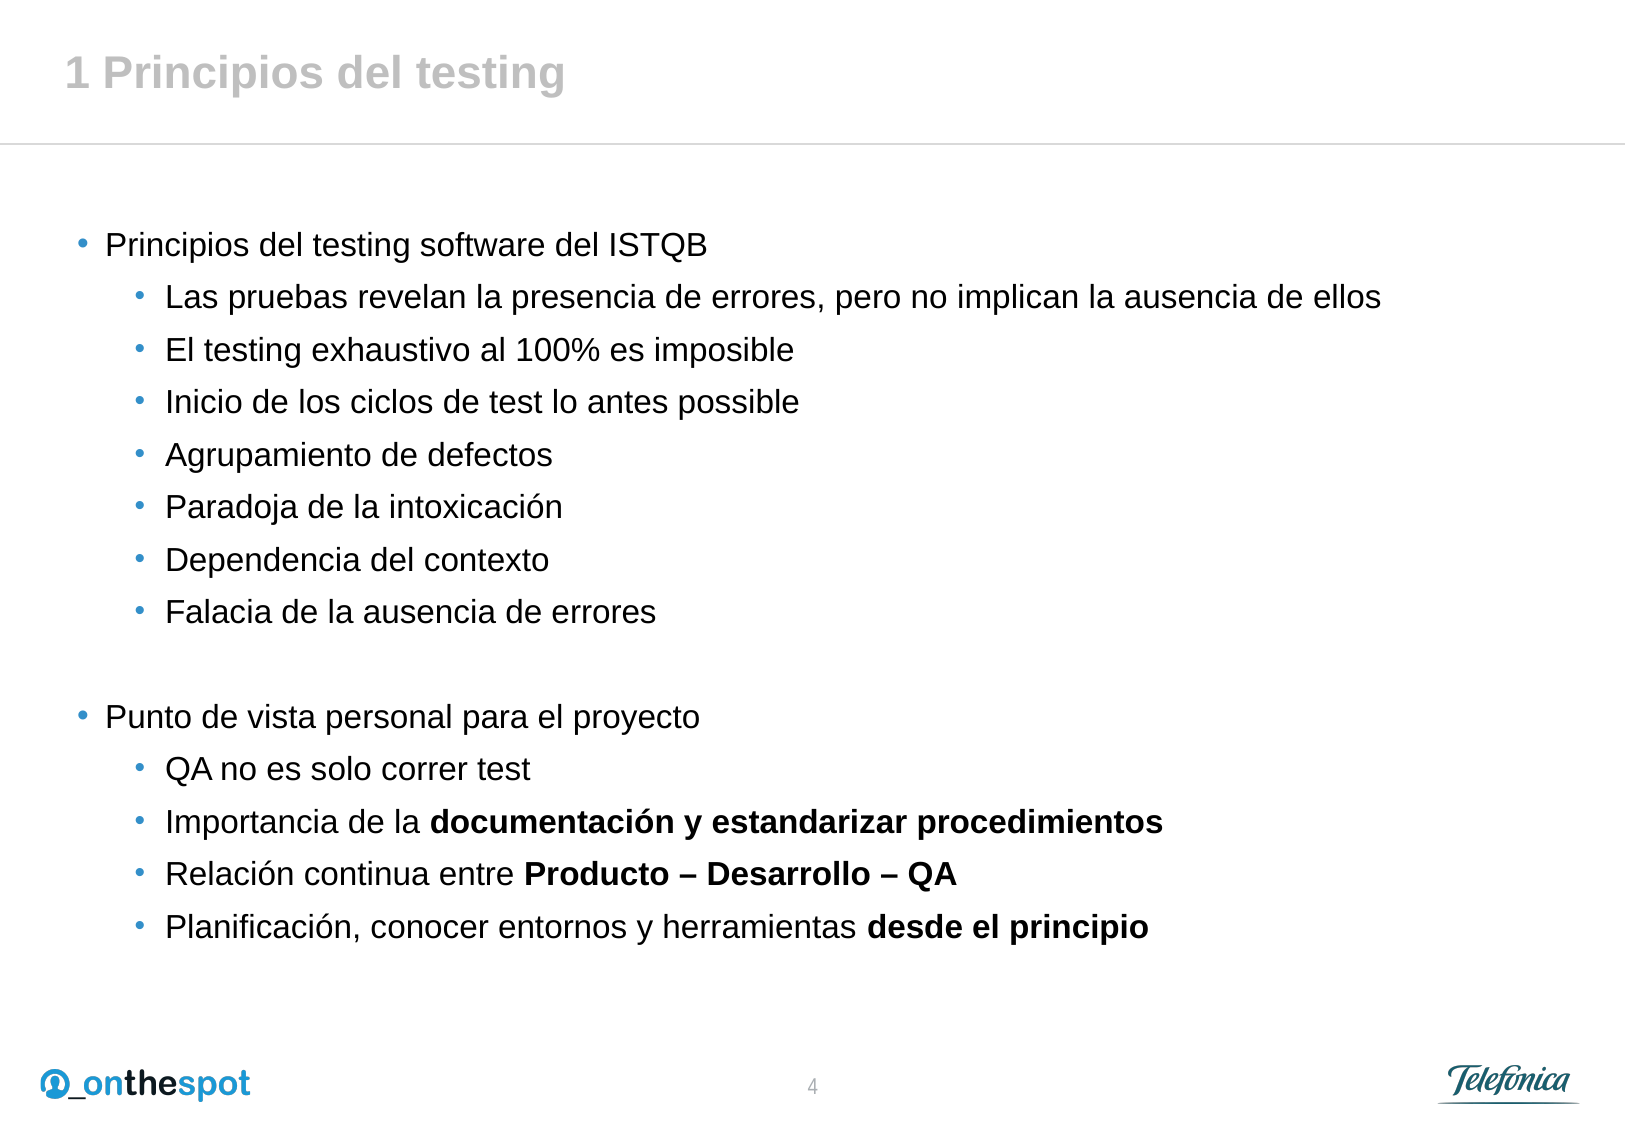

1 Principios del testing
Principios del testing software del ISTQB
Las pruebas revelan la presencia de errores, pero no implican la ausencia de ellos
El testing exhaustivo al 100% es imposible
Inicio de los ciclos de test lo antes possible
Agrupamiento de defectos
Paradoja de la intoxicación
Dependencia del contexto
Falacia de la ausencia de errores

Punto de vista personal para el proyecto
QA no es solo correr test
Importancia de la documentación y estandarizar procedimientos
Relación continua entre Producto – Desarrollo – QA
Planificación, conocer entornos y herramientas desde el principio

4